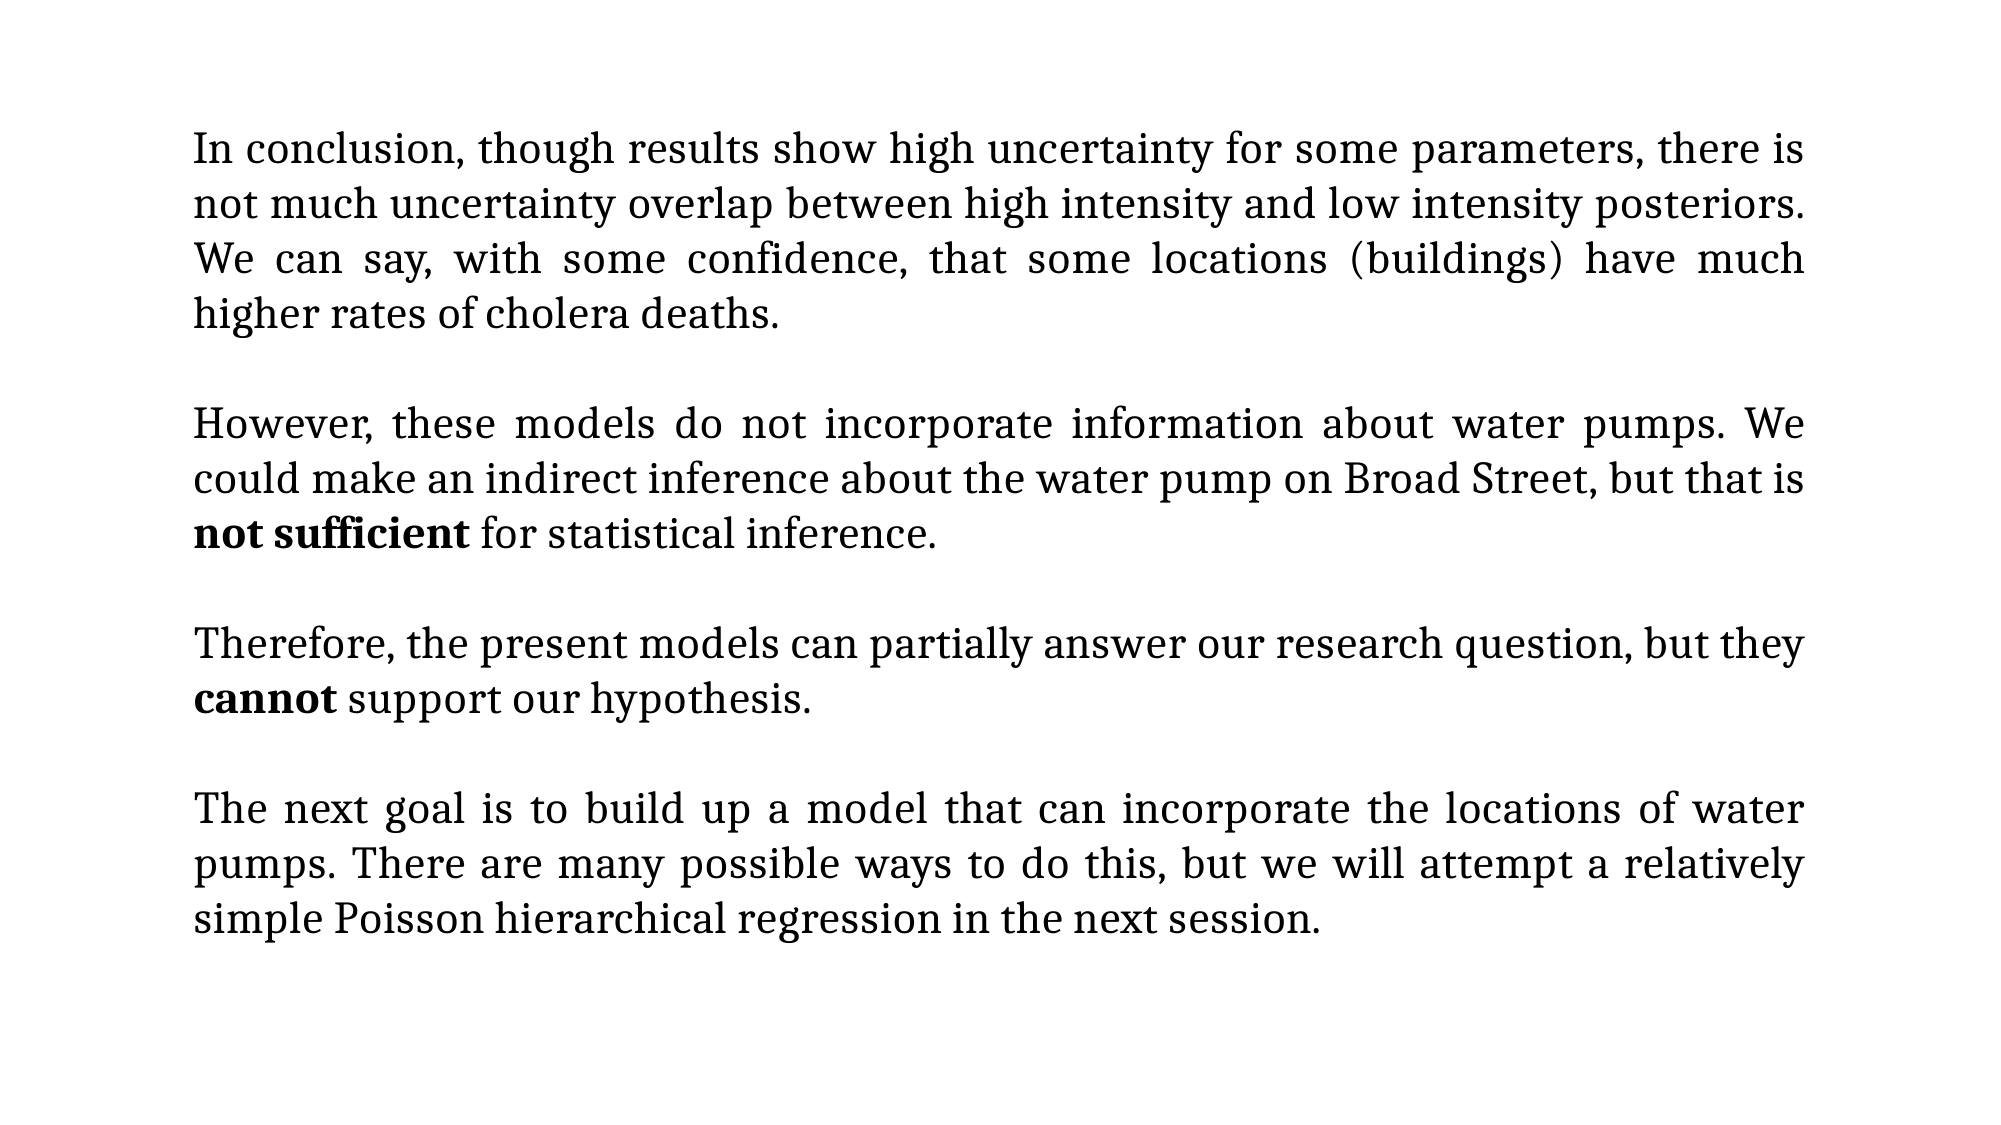

In conclusion, though results show high uncertainty for some parameters, there is not much uncertainty overlap between high intensity and low intensity posteriors. We can say, with some confidence, that some locations (buildings) have much higher rates of cholera deaths.

However, these models do not incorporate information about water pumps. We could make an indirect inference about the water pump on Broad Street, but that is not sufficient for statistical inference.

Therefore, the present models can partially answer our research question, but they cannot support our hypothesis.

The next goal is to build up a model that can incorporate the locations of water pumps. There are many possible ways to do this, but we will attempt a relatively simple Poisson hierarchical regression in the next session.